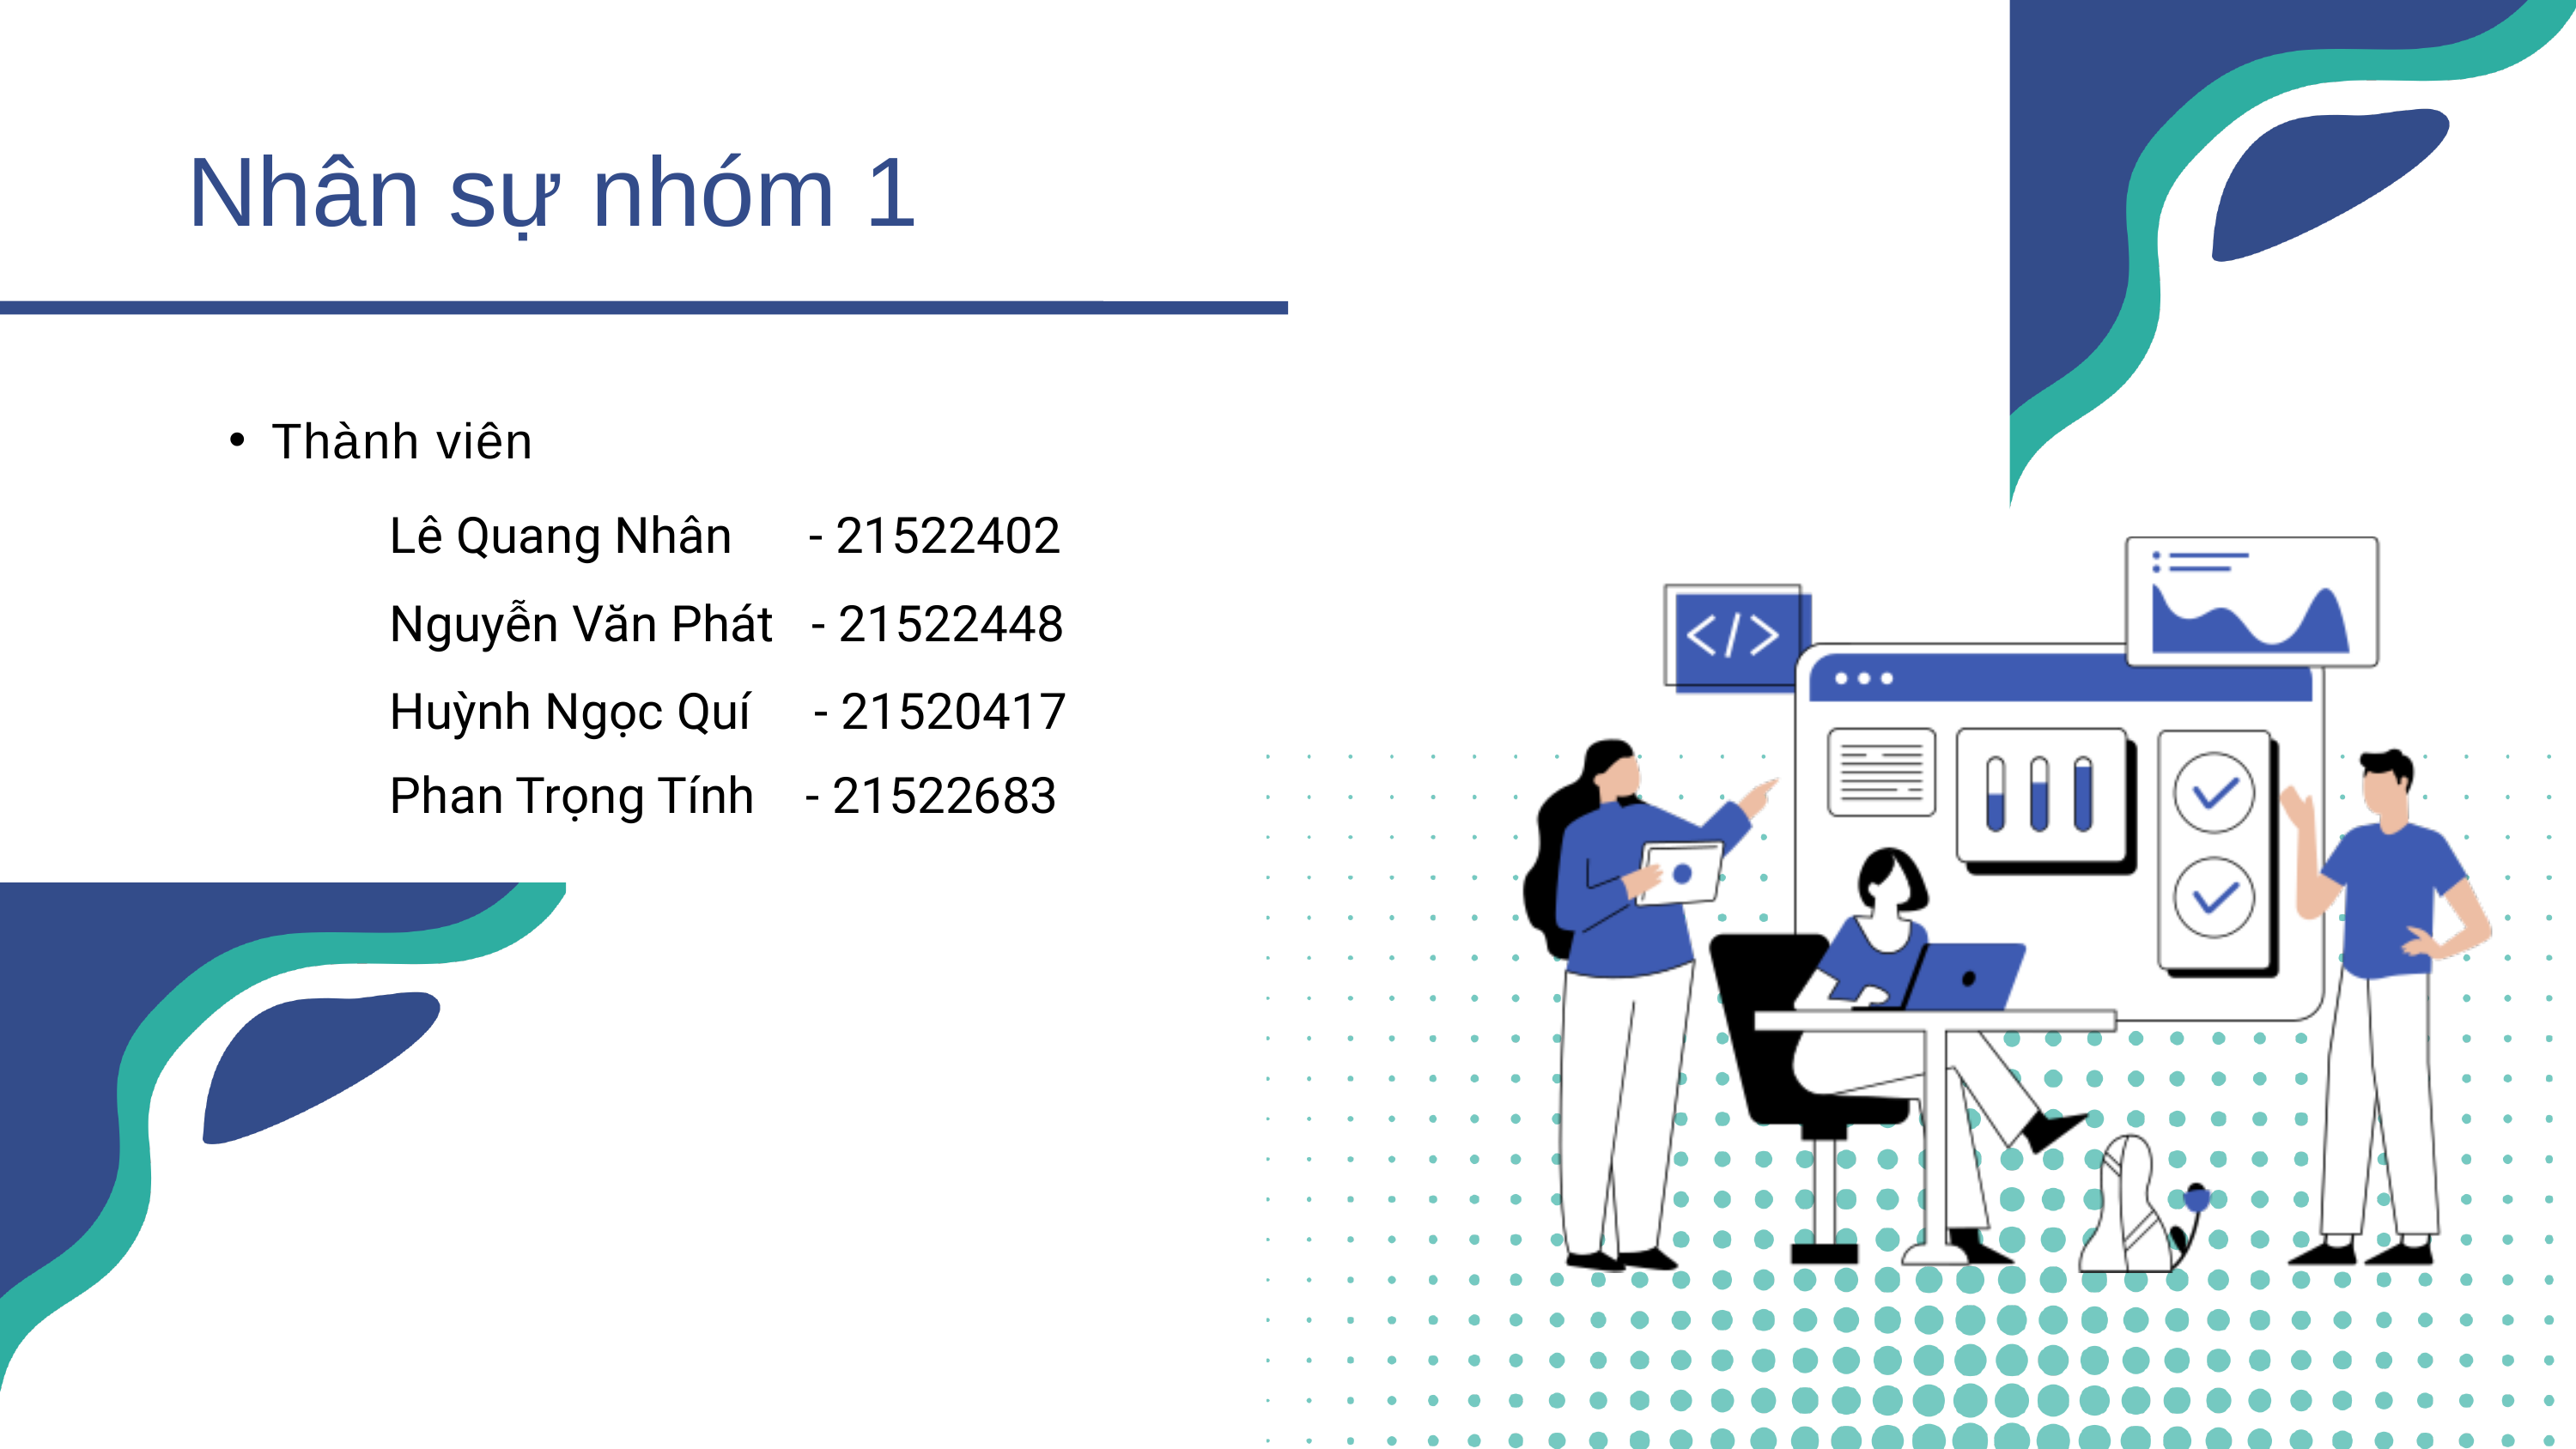

Nhân sự nhóm 1

Thành viên
Lê Quang Nhân      - 21522402

Nguyễn Văn Phát   - 21522448
Huỳnh Ngọc Quí     - 21520417
Phan Trọng Tính    - 21522683